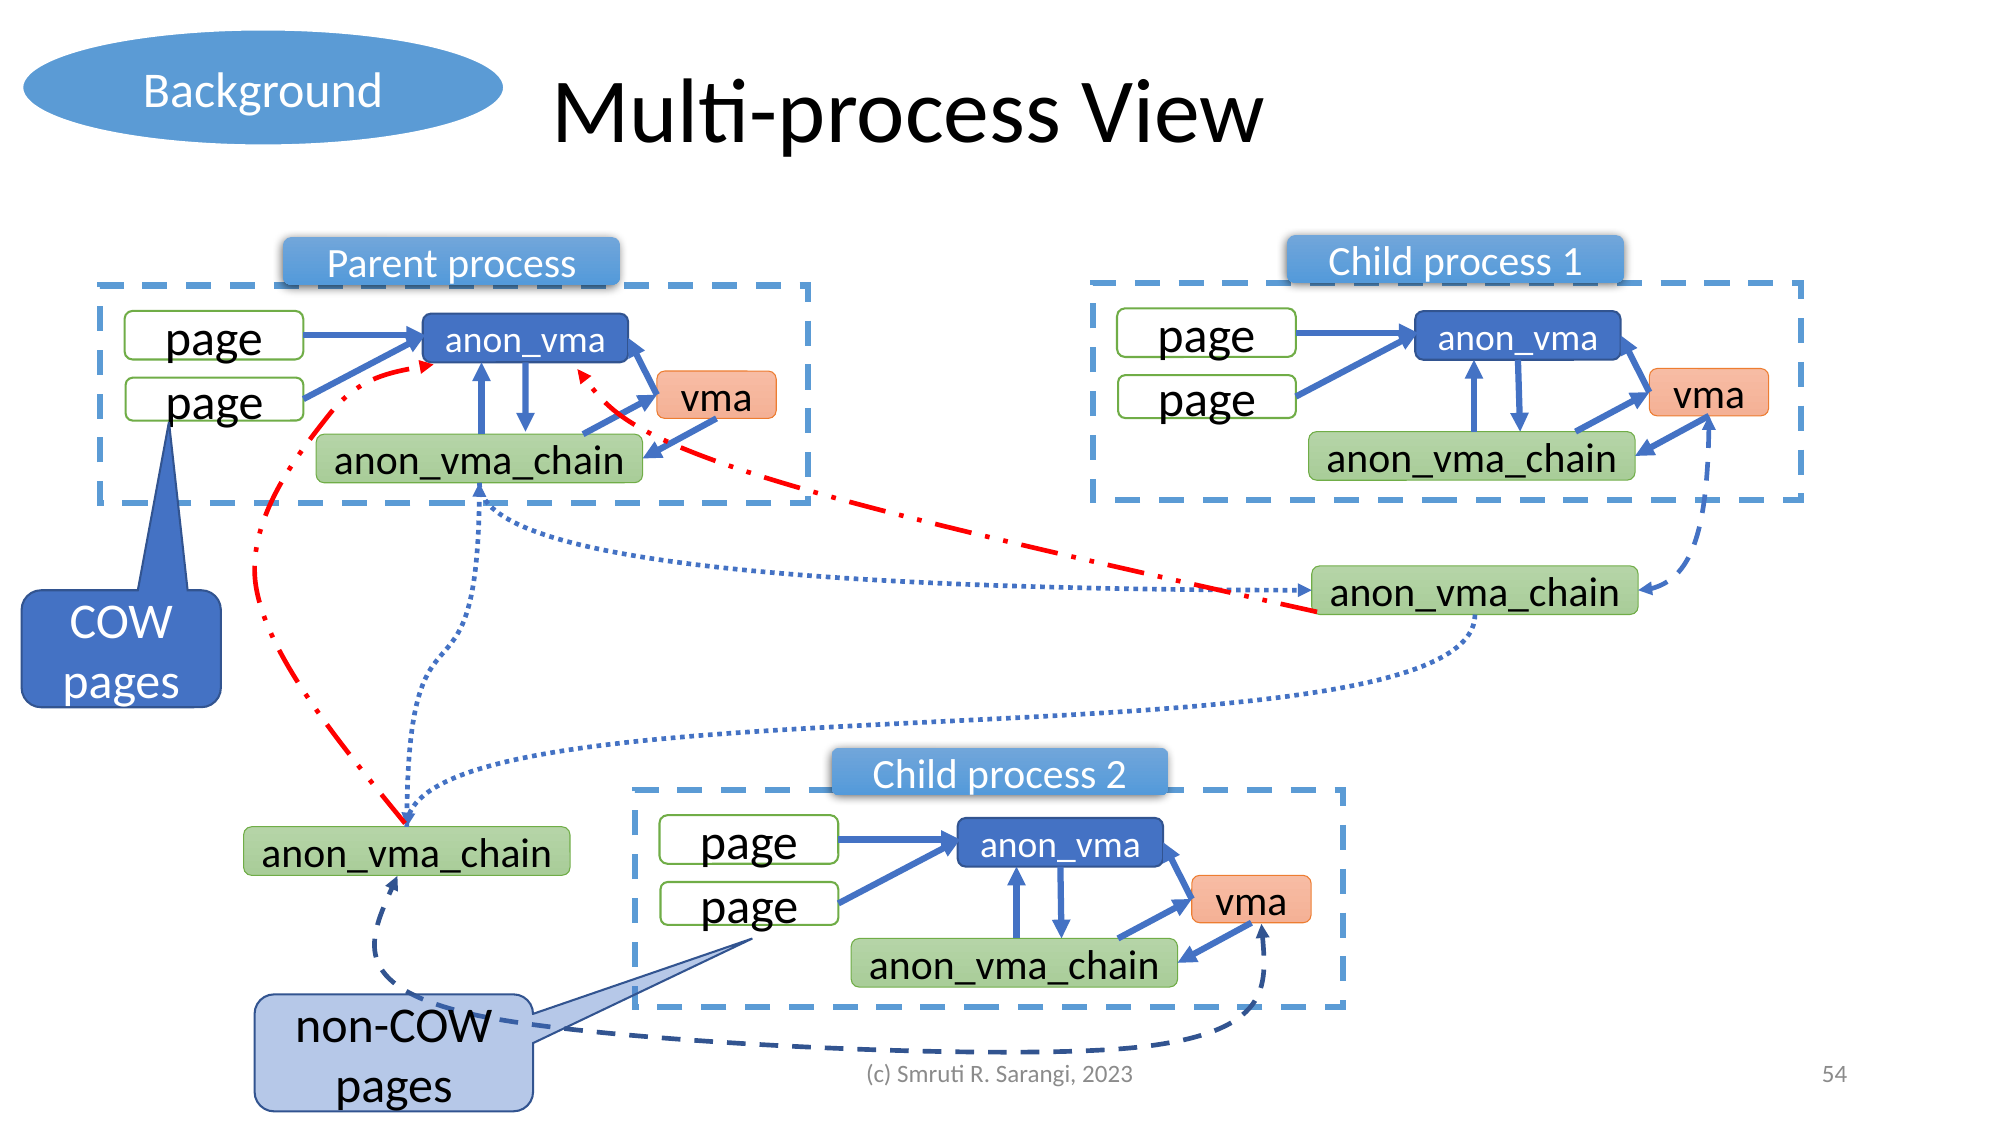

Background
# Multi-process View
Child process 1
Parent process

page
anon_vma
vma
page
anon_vma_chain

page
anon_vma
vma
page
anon_vma_chain

anon_vma_chain
COW pages
Child process 2

page
anon_vma
vma
page
anon_vma_chain
anon_vma_chain

non-COW pages
(c) Smruti R. Sarangi, 2023
54